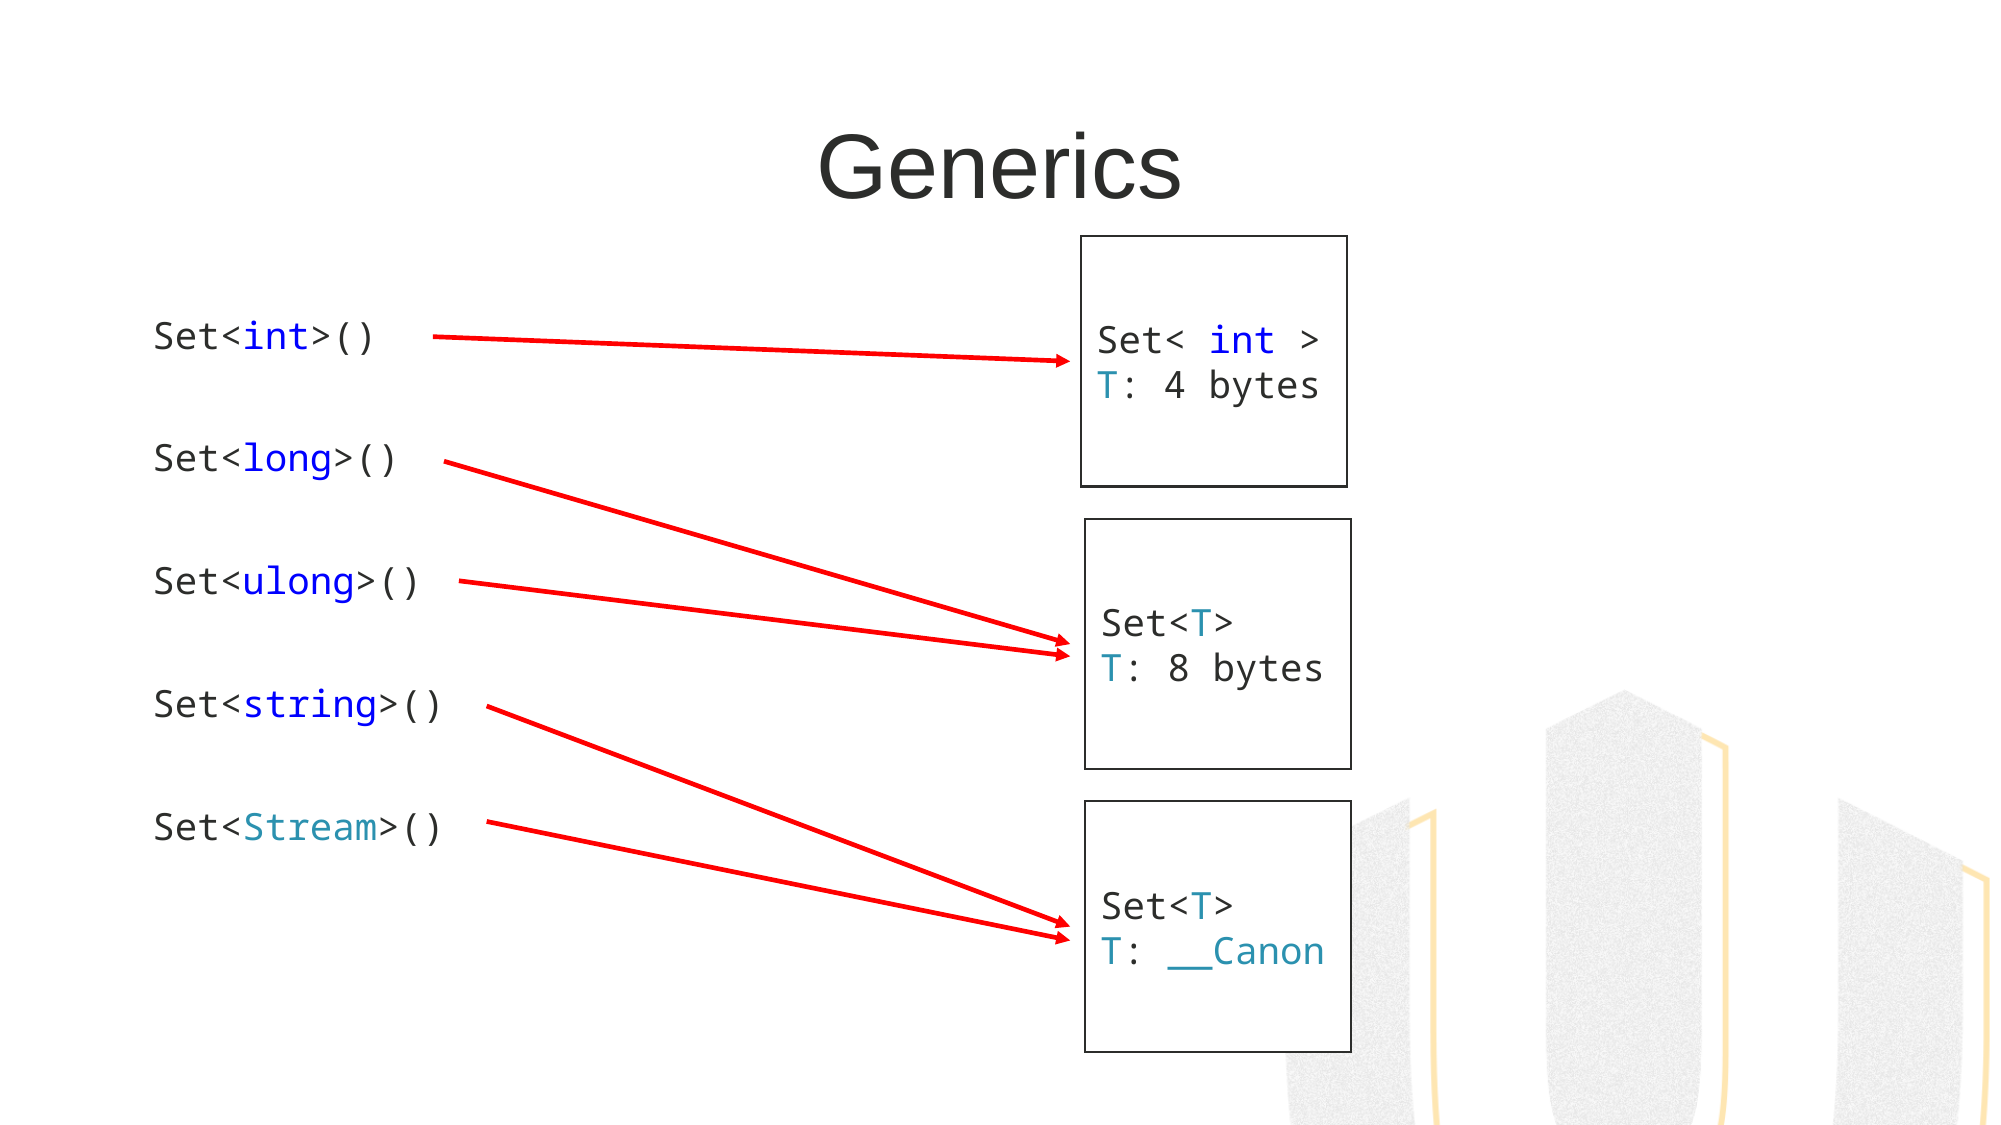

# Generics
Set< int >
T: 4 bytes
Set<int>()
Set<long>()
Set<T>
T: 8 bytes
Set<ulong>()
Set<string>()
Set<Stream>()
Set<T>
T: __Canon